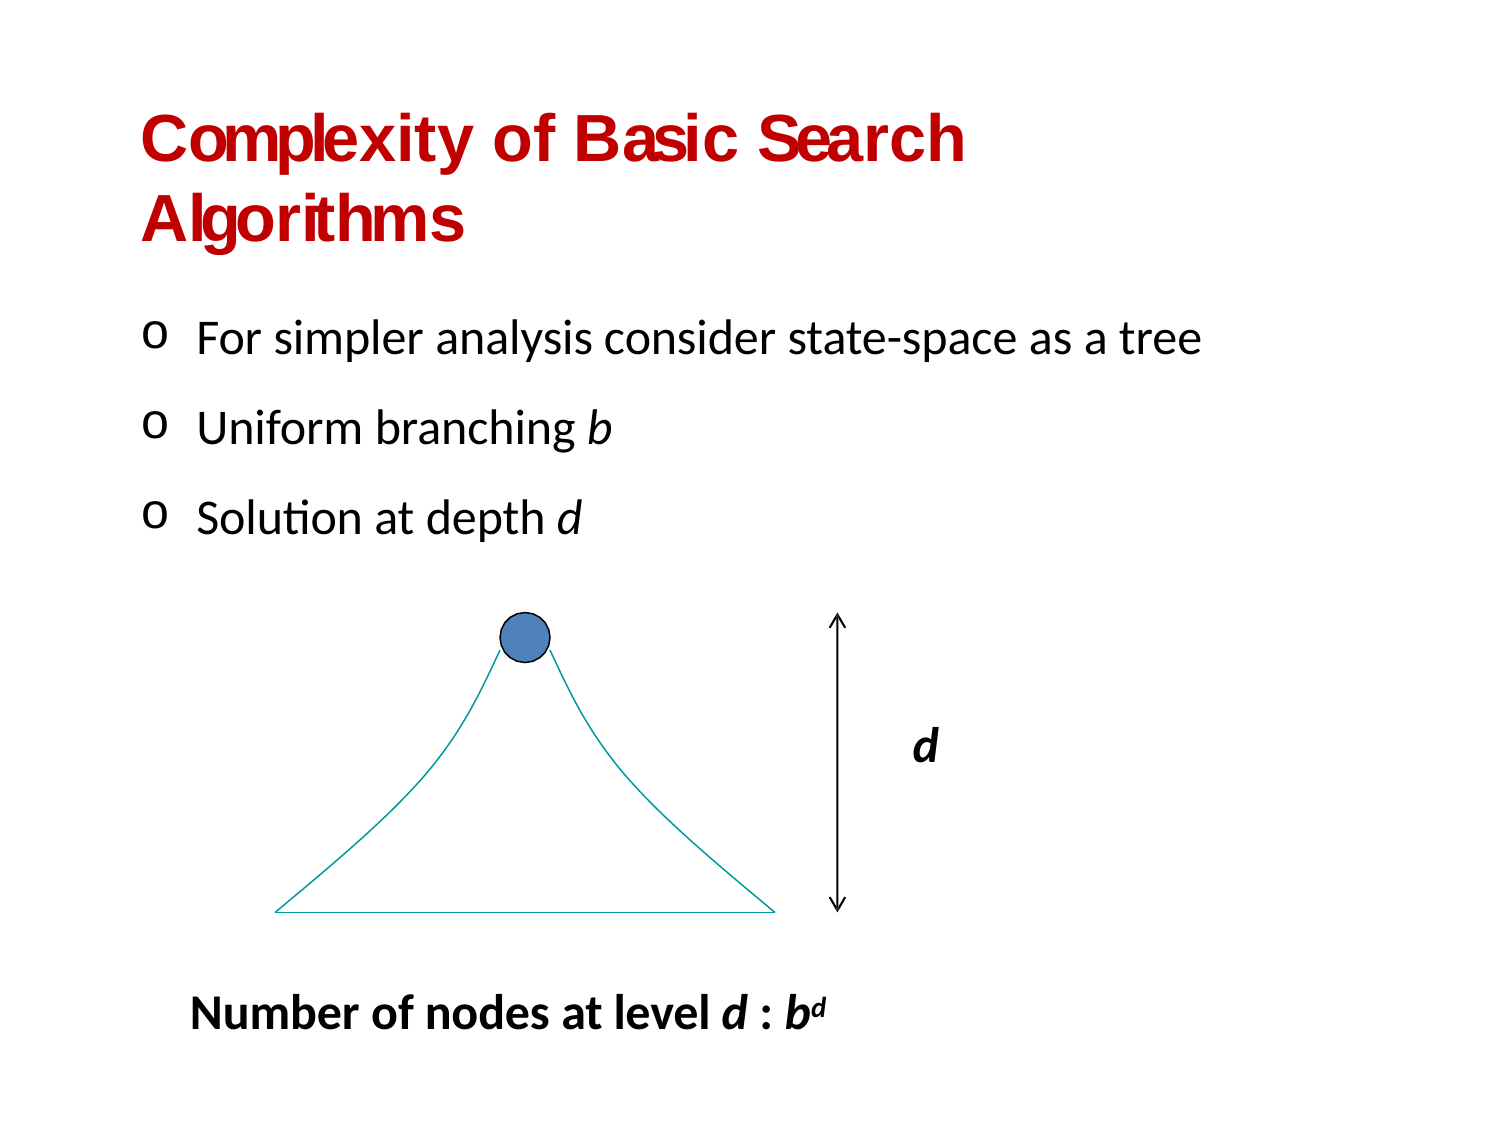

# Complexity of Basic Search Algorithms
For simpler analysis consider state-space as a tree
Uniform branching b
Solution at depth d

d
Number of nodes at level d : bd